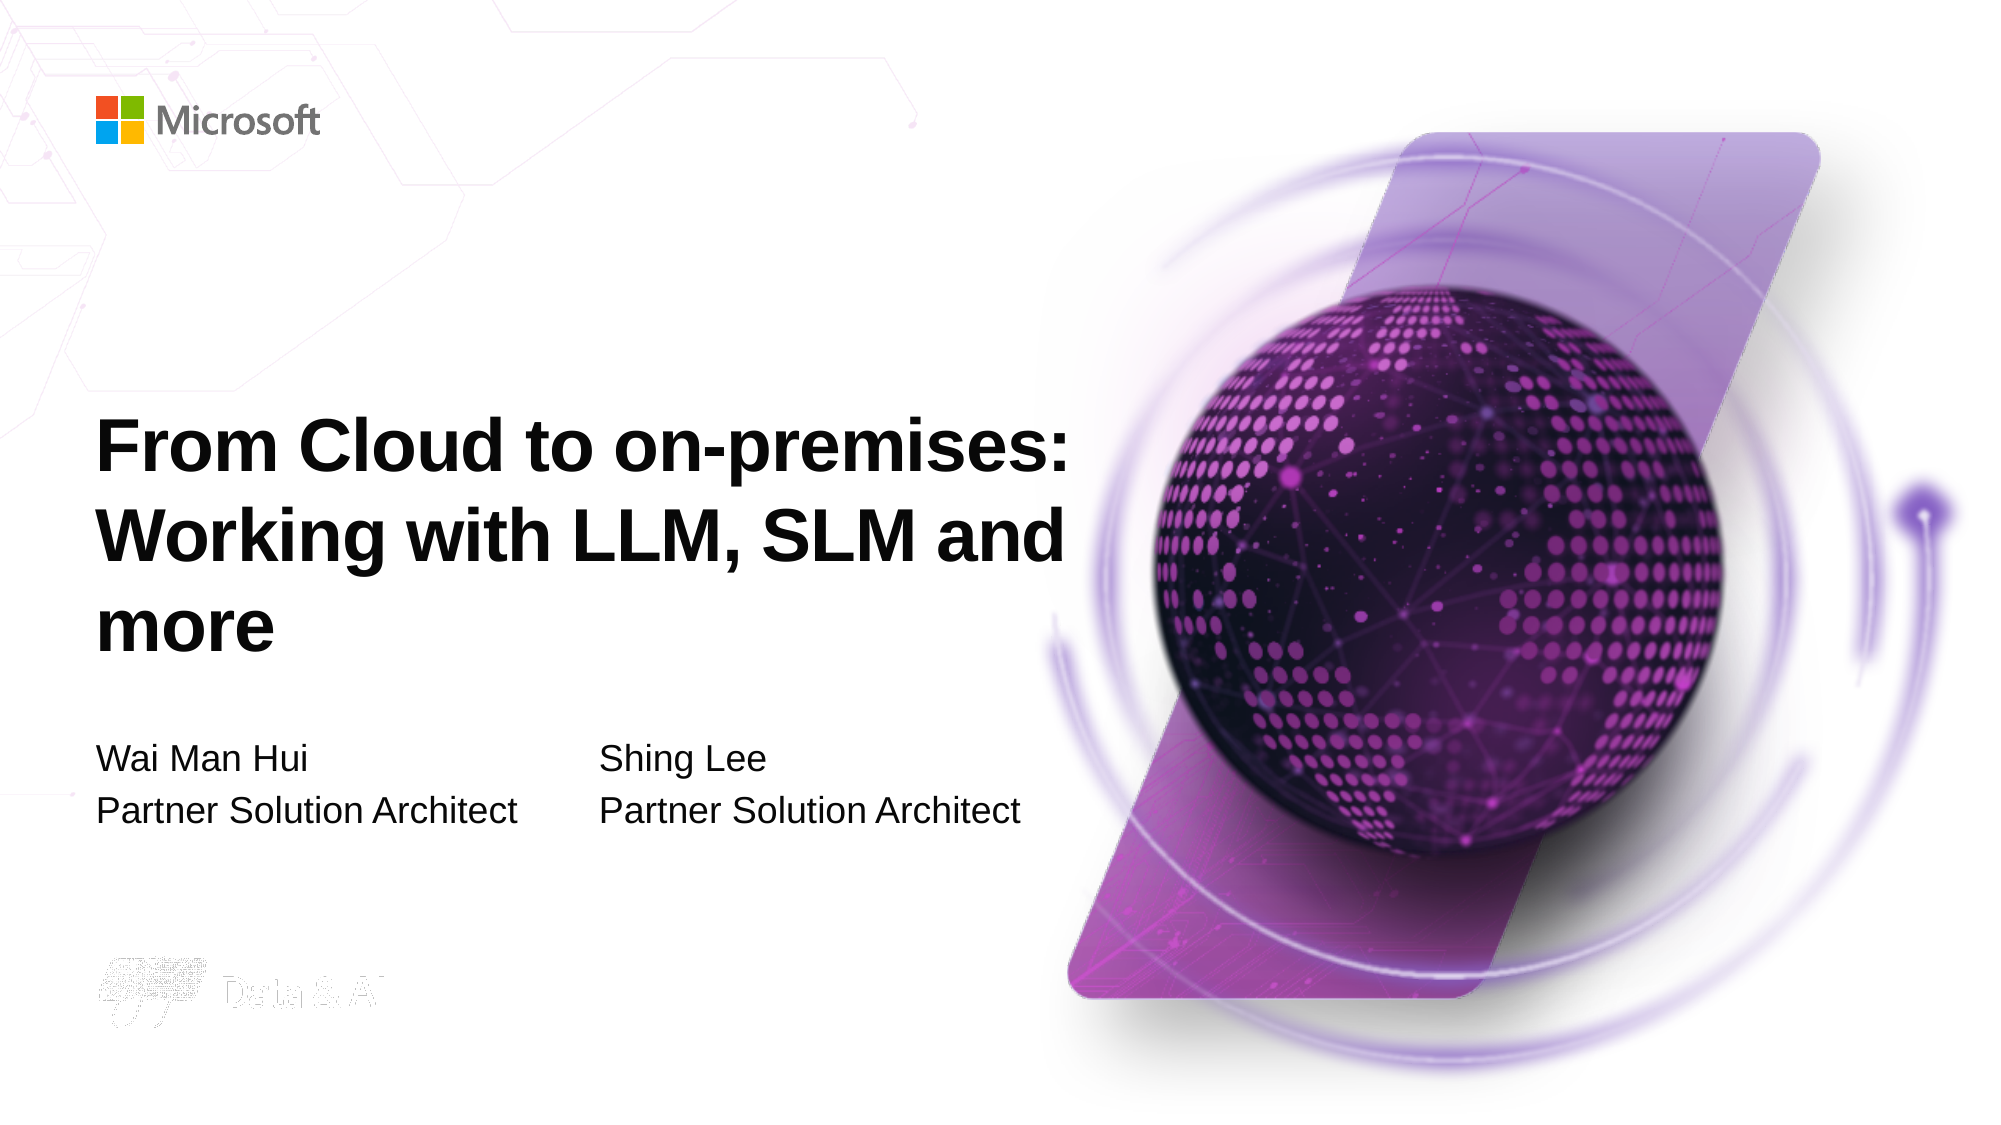

# From Cloud to on-premises: Working with LLM, SLM and more
Shing Lee
Partner Solution Architect
Wai Man Hui
Partner Solution Architect